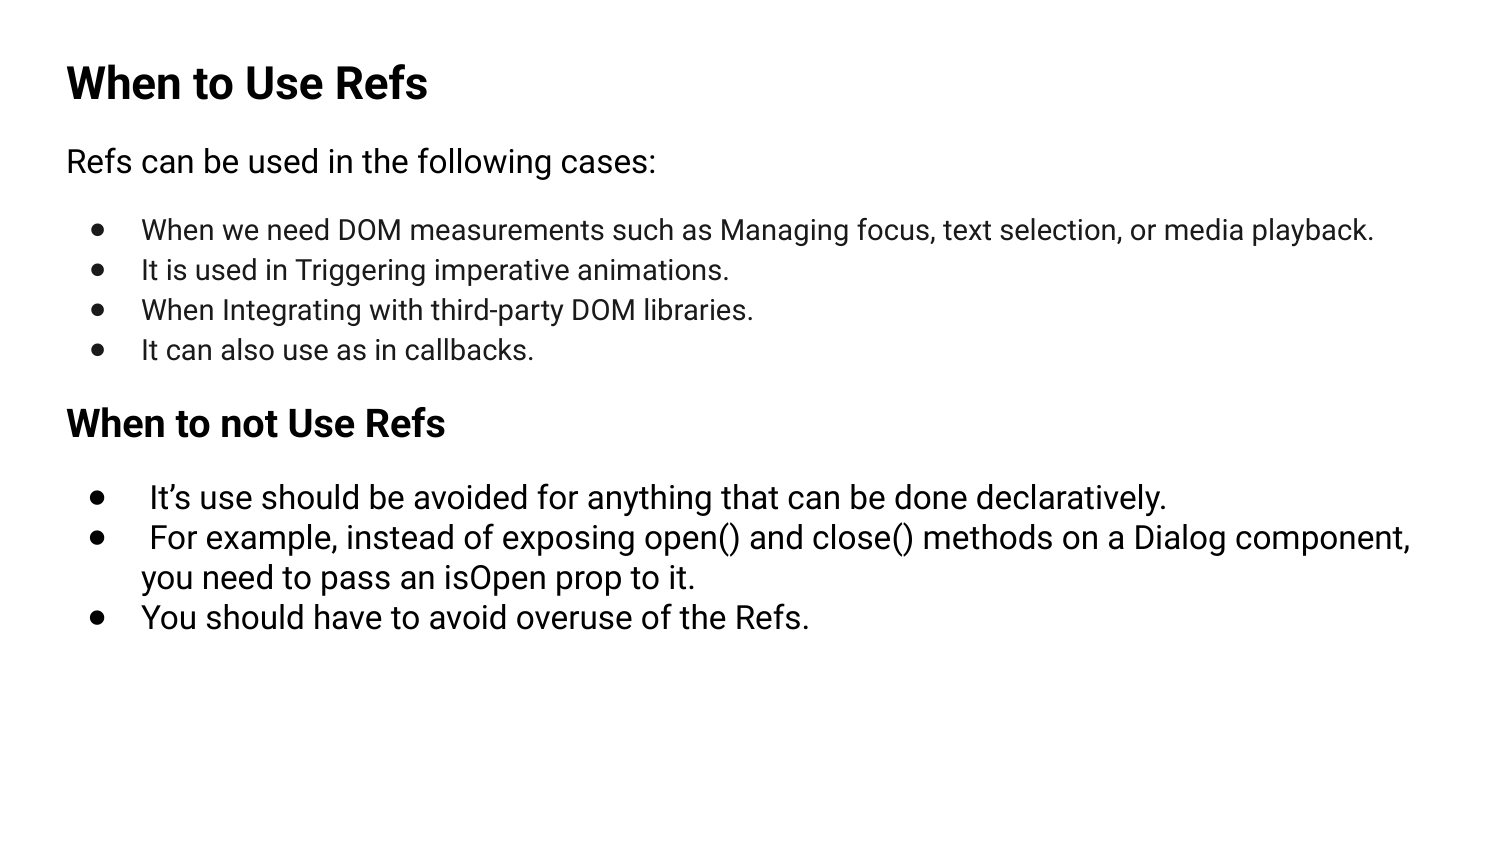

When to Use Refs
Refs can be used in the following cases:
When we need DOM measurements such as Managing focus, text selection, or media playback.
It is used in Triggering imperative animations.
When Integrating with third-party DOM libraries.
It can also use as in callbacks.
When to not Use Refs
 It’s use should be avoided for anything that can be done declaratively.
 For example, instead of exposing open() and close() methods on a Dialog component, you need to pass an isOpen prop to it.
You should have to avoid overuse of the Refs.